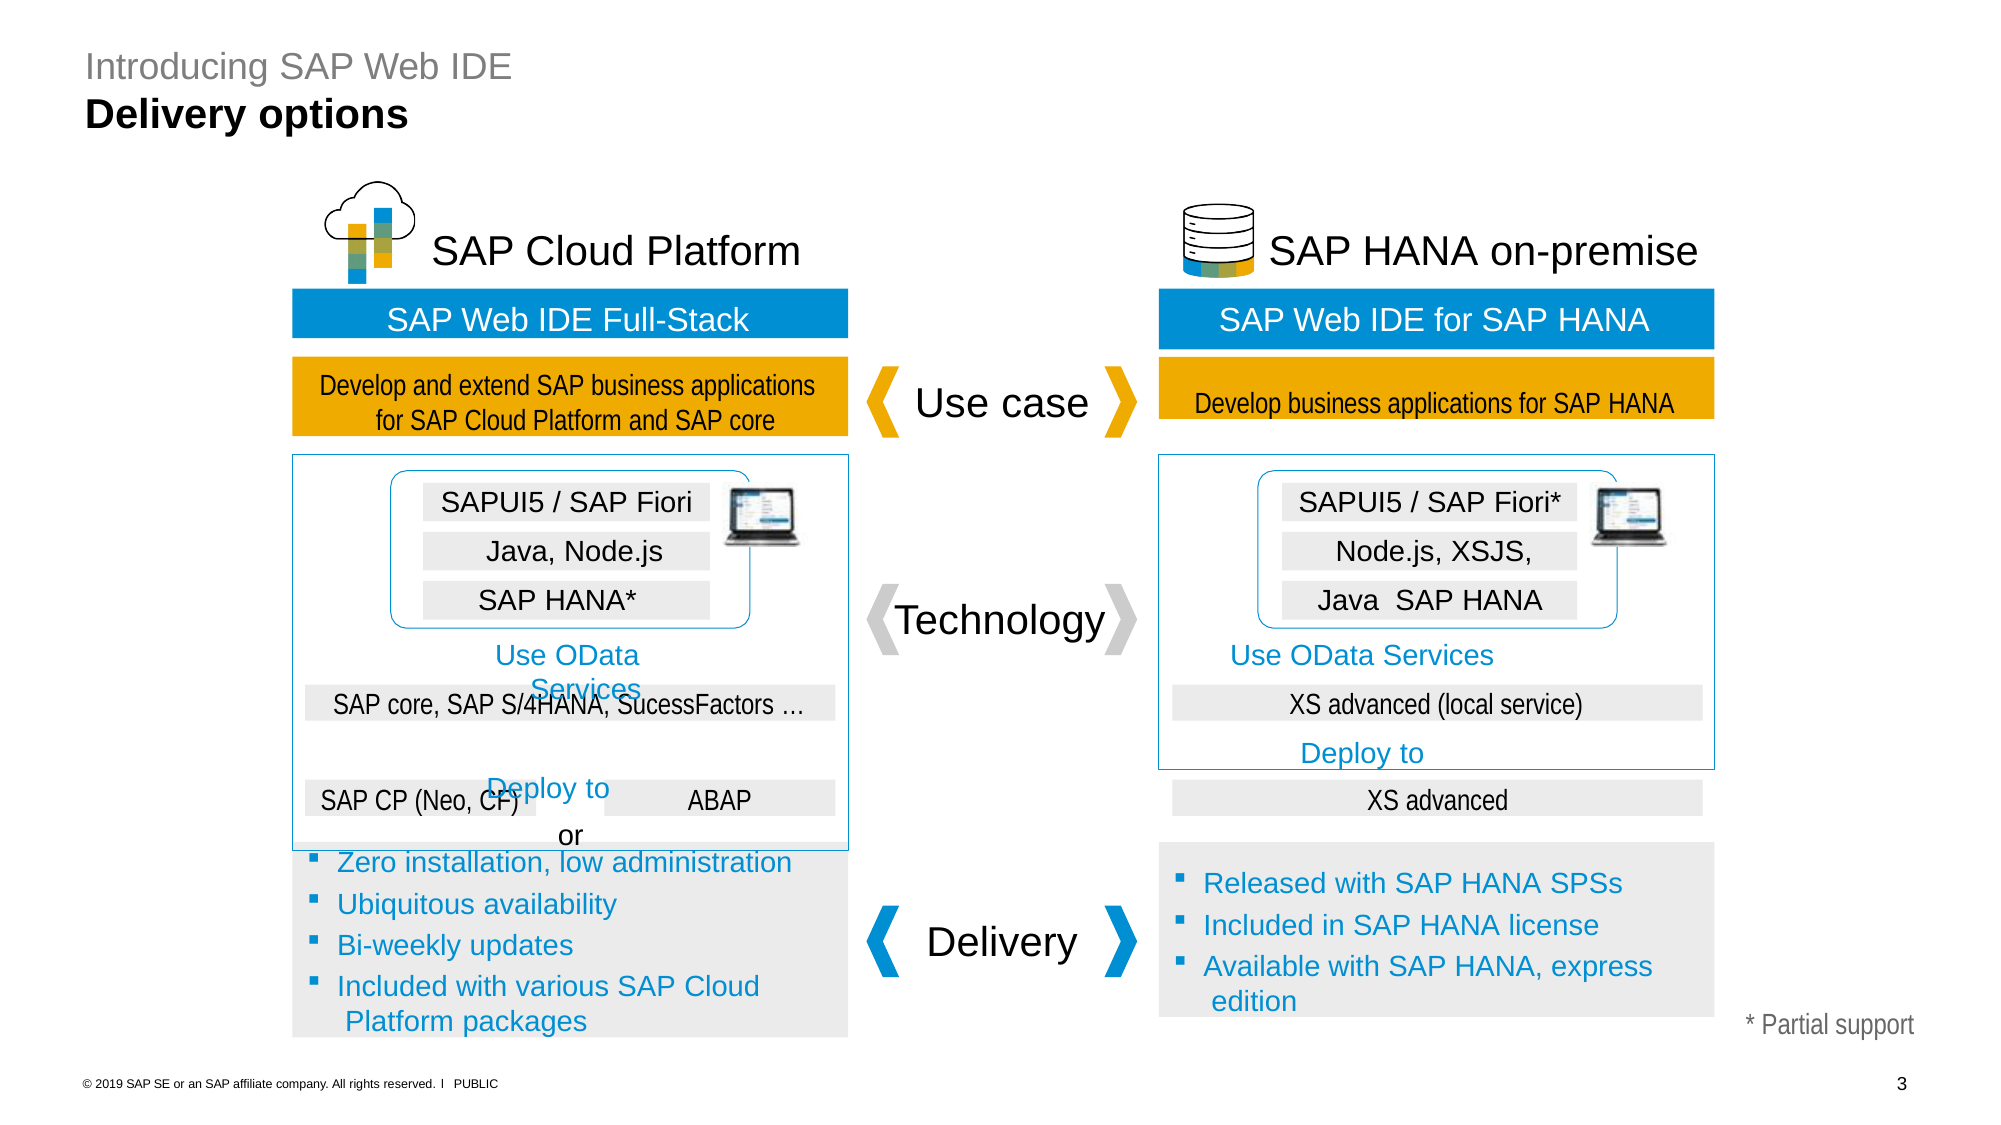

# Introducing SAP Web IDE
Delivery options

SAP Cloud Platform
SAP HANA on-premise
SAP Web IDE Full-Stack

SAP Web IDE for SAP HANA
Develop and extend SAP business applications  for SAP Cloud Platform and SAP core
Develop business applications for SAP HANA

Use case
SAPUI5 / SAP Fiori  Java, Node.js  SAP HANA*
Use OData Services

Deploy to  or
SAPUI5 / SAP Fiori*  Node.js, XSJS, Java  SAP HANA
Use OData Services

Deploy to

Technology
SAP core, SAP S/4HANA, SucessFactors …
XS advanced (local service)
SAP CP (Neo, CF)
ABAP
XS advanced
Zero installation, low administration
Ubiquitous availability
Bi-weekly updates
Included with various SAP Cloud  Platform packages
Released with SAP HANA SPSs
Included in SAP HANA license
Available with SAP HANA, express  edition

Delivery
* Partial support
3
© 2019 SAP SE or an SAP affiliate company. All rights reserved. ǀ PUBLIC